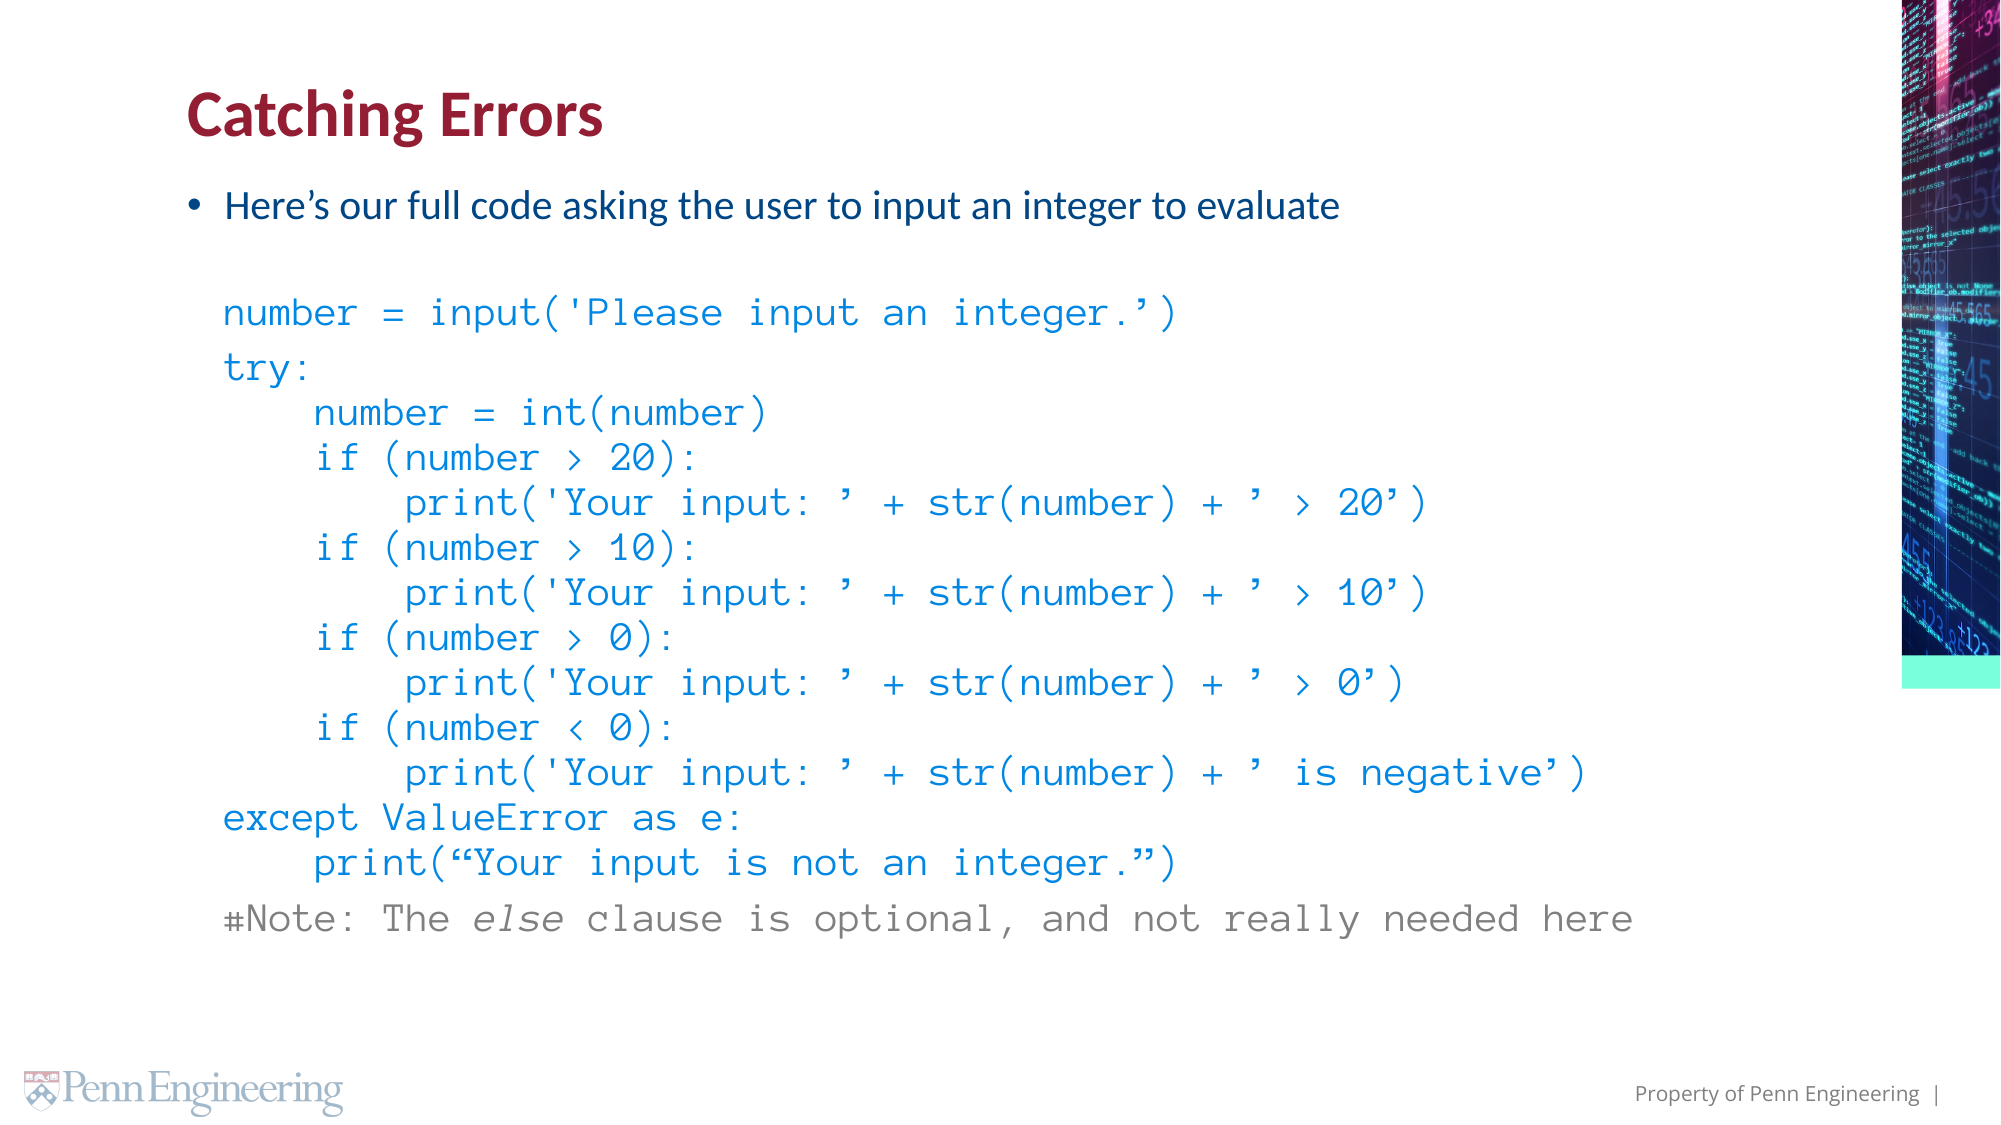

# Catching Errors
Here’s our full code asking the user to input an integer to evaluate
number = input('Please input an integer.’)
try:
    number = int(number)
    if (number > 20):
        print('Your input: ’ + str(number) + ’ > 20’)
    if (number > 10):
        print('Your input: ’ + str(number) + ’ > 10’)
    if (number > 0):
        print('Your input: ’ + str(number) + ’ > 0’)
    if (number < 0):
        print('Your input: ’ + str(number) + ’ is negative’)
except ValueError as e:
    print(“Your input is not an integer.”)
#Note: The else clause is optional, and not really needed here